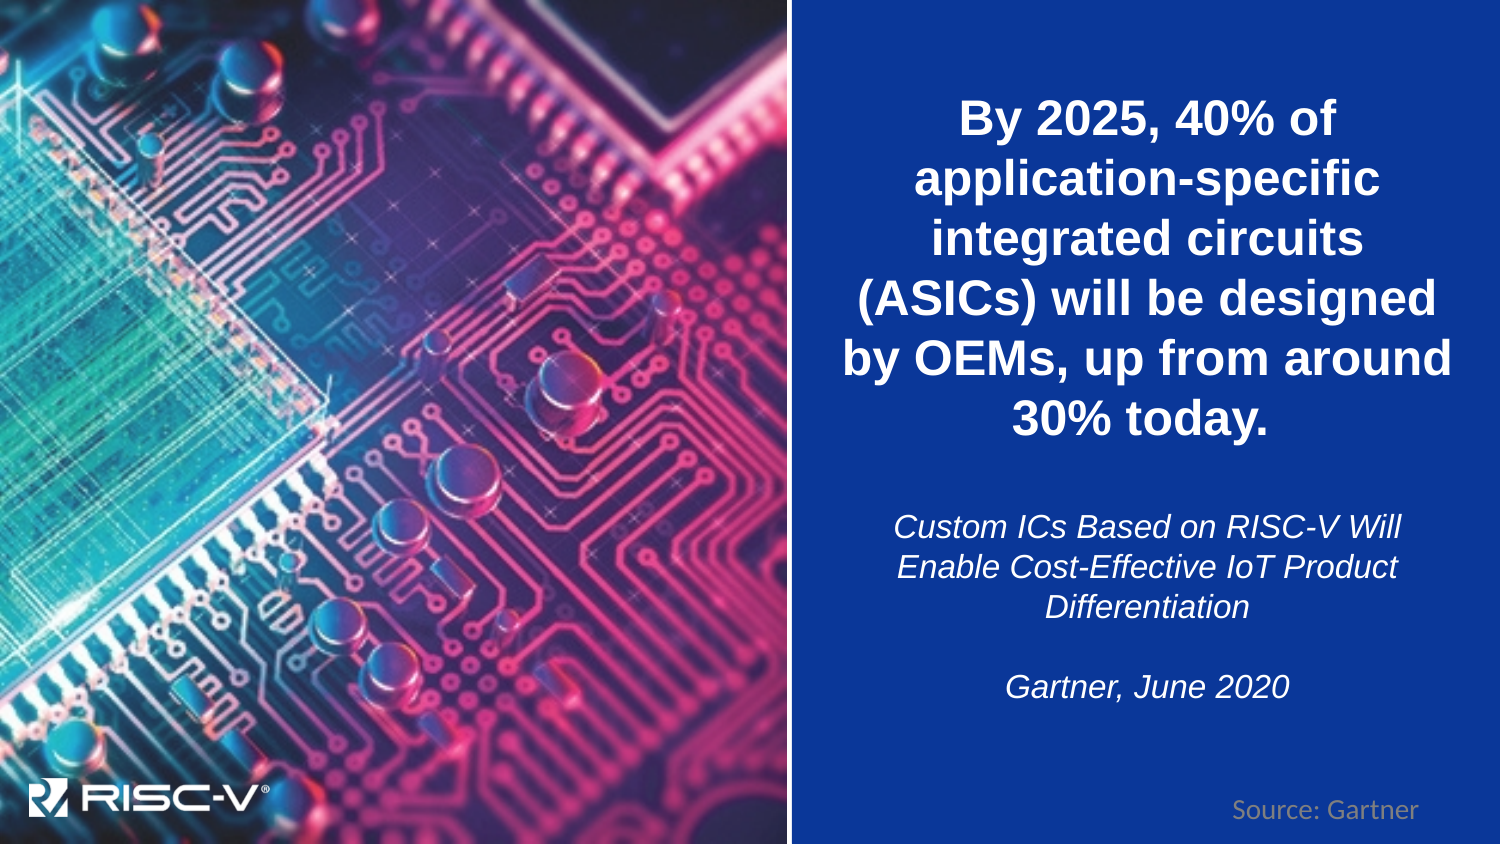

# By 2025, 40% of application-specific integrated circuits (ASICs) will be designed by OEMs, up from around 30% today. Custom ICs Based on RISC-V Will Enable Cost-Effective IoT Product Differentiation Gartner, June 2020
Source: Gartner